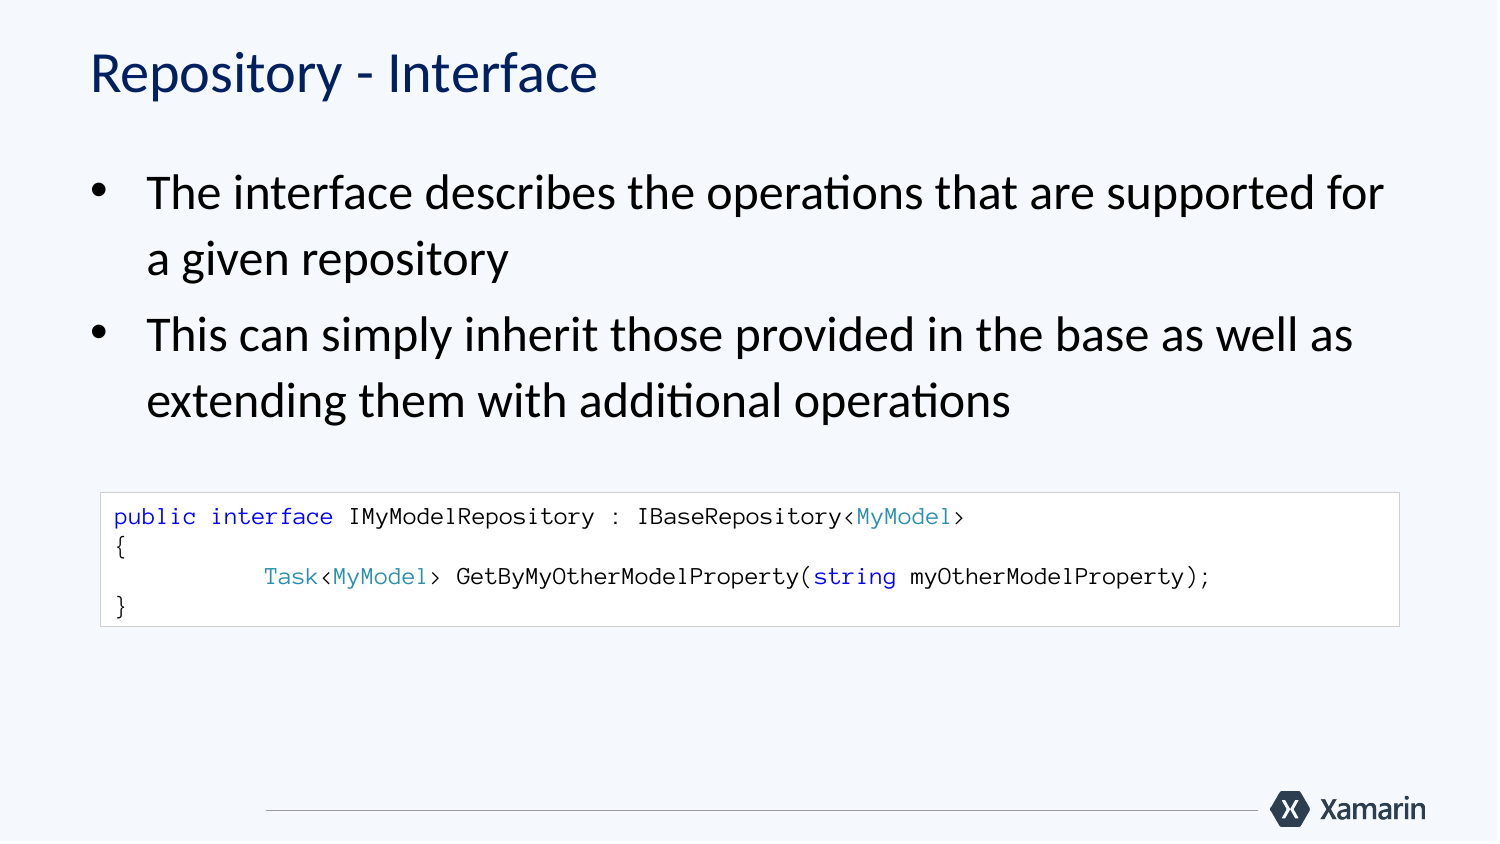

# Repository - Interface
The interface describes the operations that are supported for a given repository
This can simply inherit those provided in the base as well as extending them with additional operations
public interface IMyModelRepository : IBaseRepository<MyModel>
{
	Task<MyModel> GetByMyOtherModelProperty(string myOtherModelProperty);
}